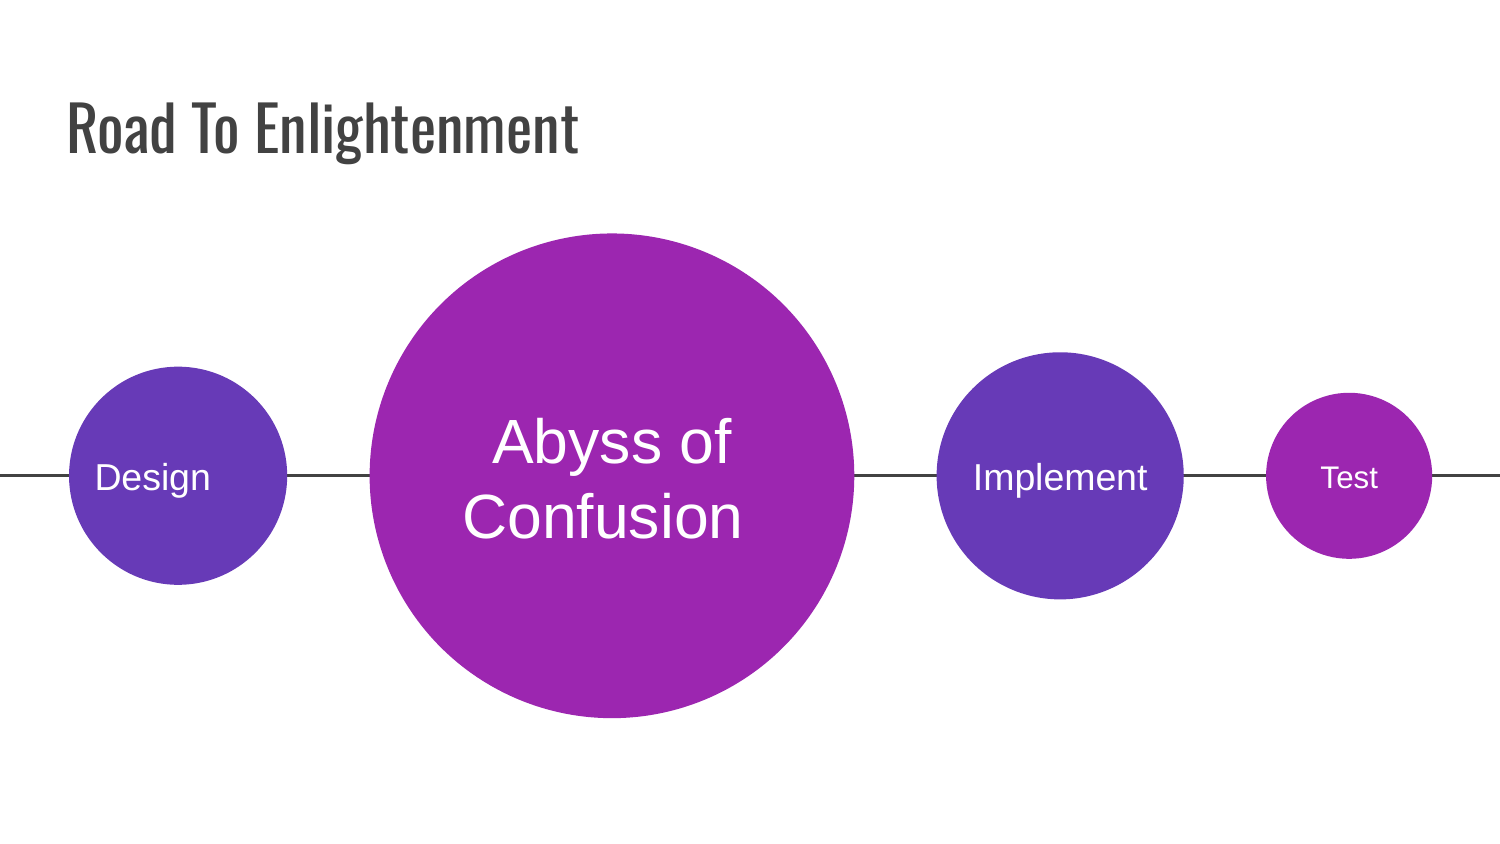

# Road To Enlightenment

 Design
Abyss of Confusion
Implement
Test